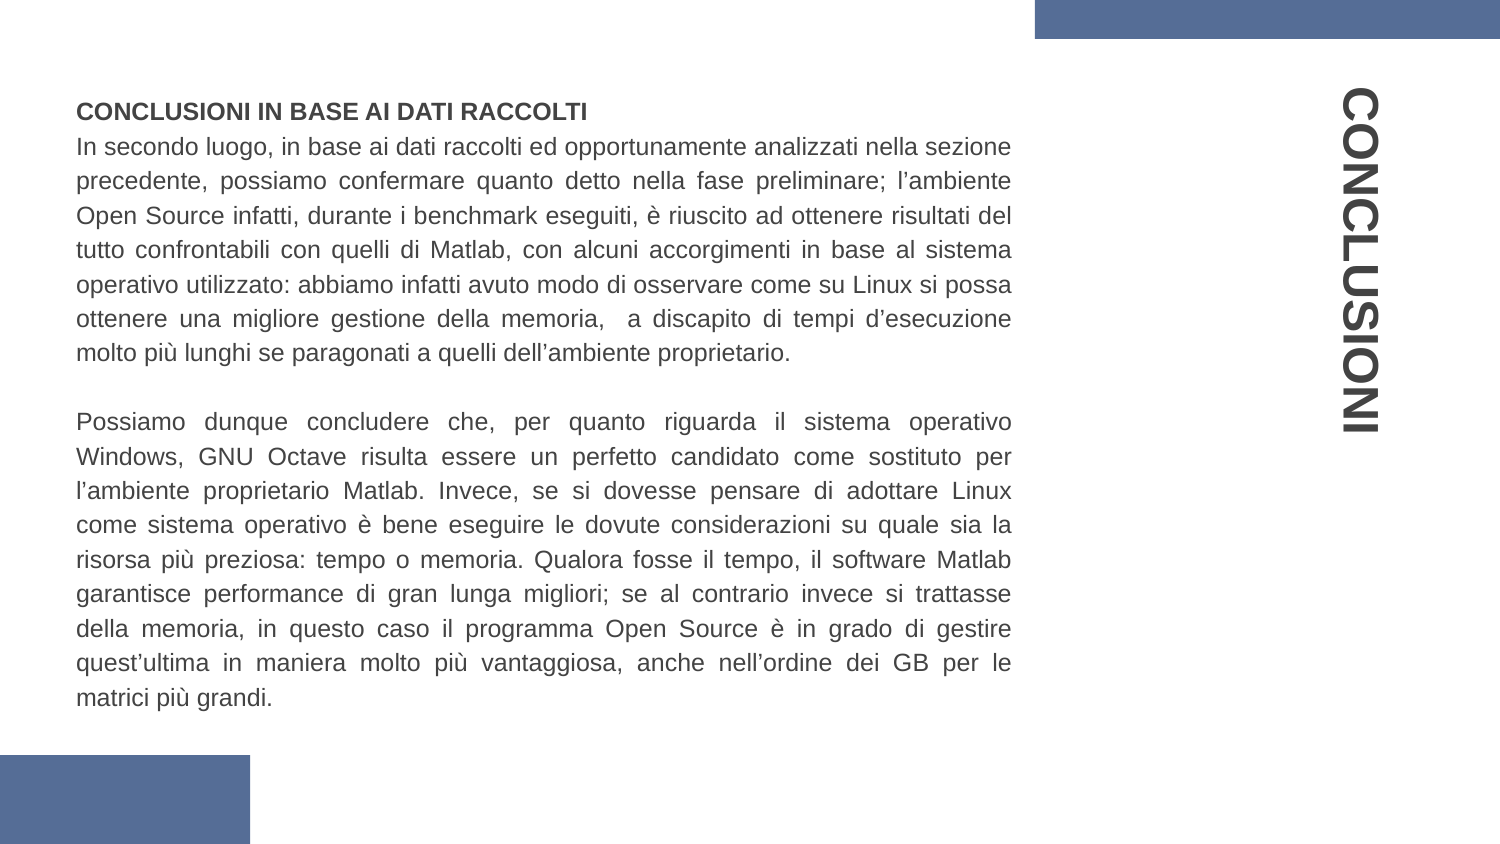

CONCLUSIONI IN BASE AI DATI RACCOLTI
In secondo luogo, in base ai dati raccolti ed opportunamente analizzati nella sezione precedente, possiamo confermare quanto detto nella fase preliminare; l’ambiente Open Source infatti, durante i benchmark eseguiti, è riuscito ad ottenere risultati del tutto confrontabili con quelli di Matlab, con alcuni accorgimenti in base al sistema operativo utilizzato: abbiamo infatti avuto modo di osservare come su Linux si possa ottenere una migliore gestione della memoria,  a discapito di tempi d’esecuzione molto più lunghi se paragonati a quelli dell’ambiente proprietario.

Possiamo dunque concludere che, per quanto riguarda il sistema operativo Windows, GNU Octave risulta essere un perfetto candidato come sostituto per l’ambiente proprietario Matlab. Invece, se si dovesse pensare di adottare Linux come sistema operativo è bene eseguire le dovute considerazioni su quale sia la risorsa più preziosa: tempo o memoria. Qualora fosse il tempo, il software Matlab garantisce performance di gran lunga migliori; se al contrario invece si trattasse della memoria, in questo caso il programma Open Source è in grado di gestire quest’ultima in maniera molto più vantaggiosa, anche nell’ordine dei GB per le matrici più grandi.
# CONCLUSIONI